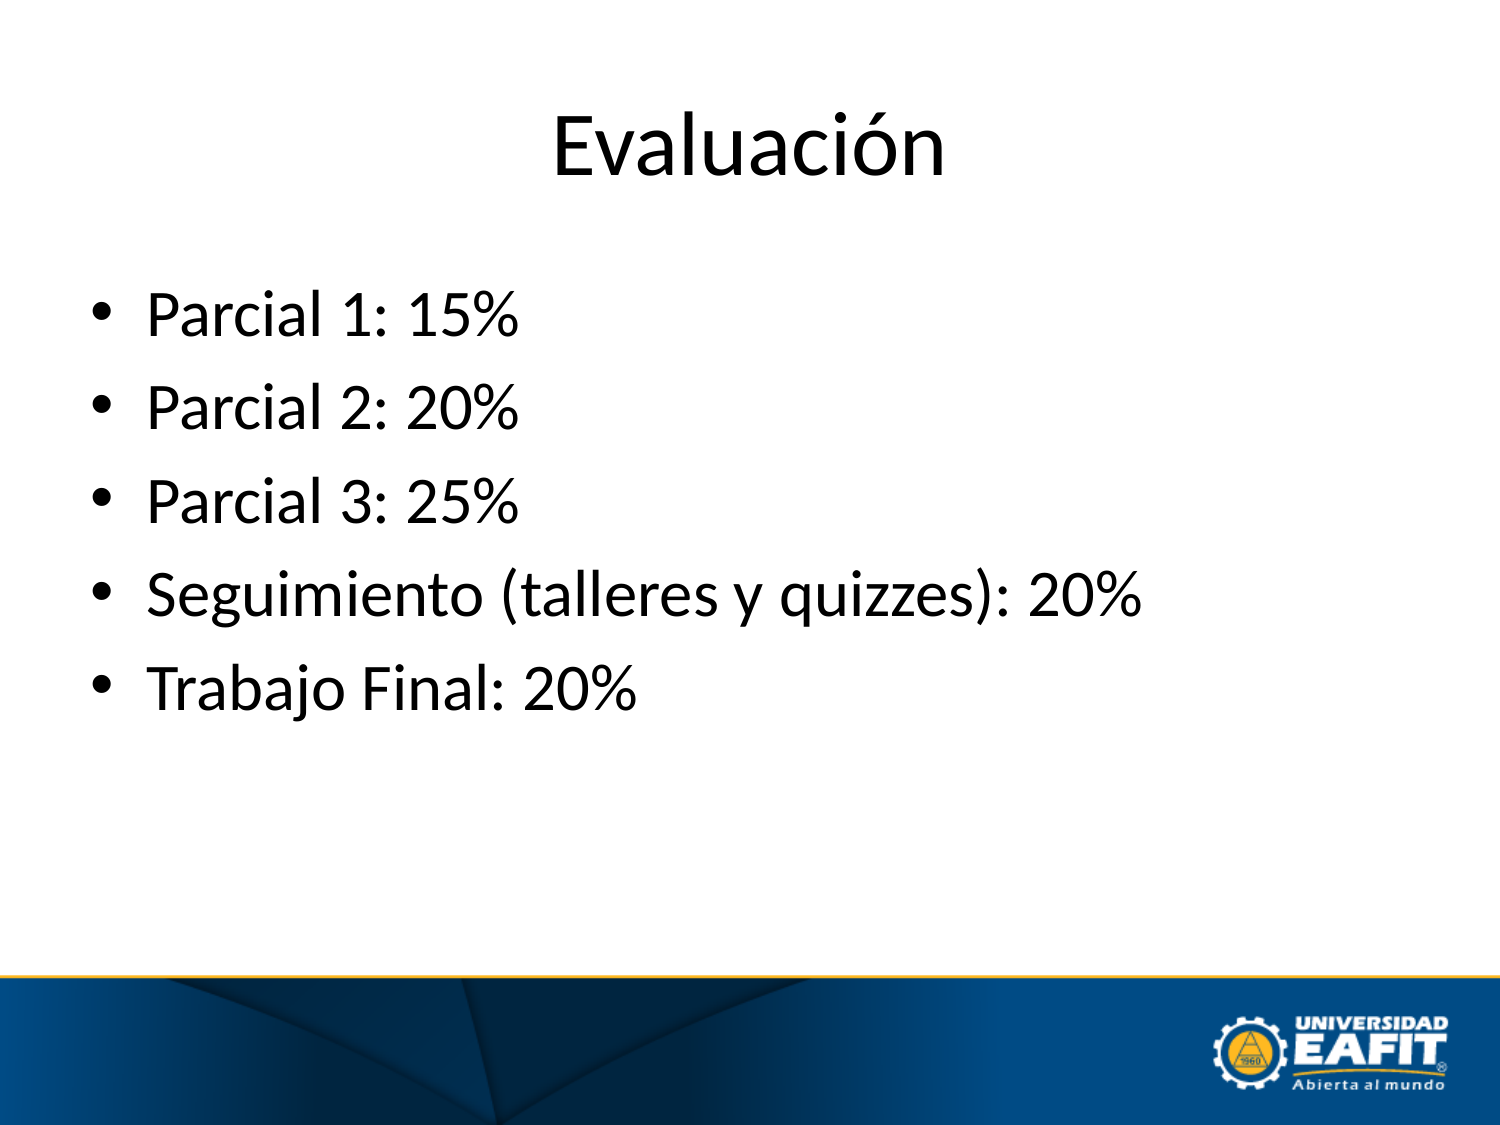

# Evaluación
Parcial 1: 15%
Parcial 2: 20%
Parcial 3: 25%
Seguimiento (talleres y quizzes): 20%
Trabajo Final: 20%